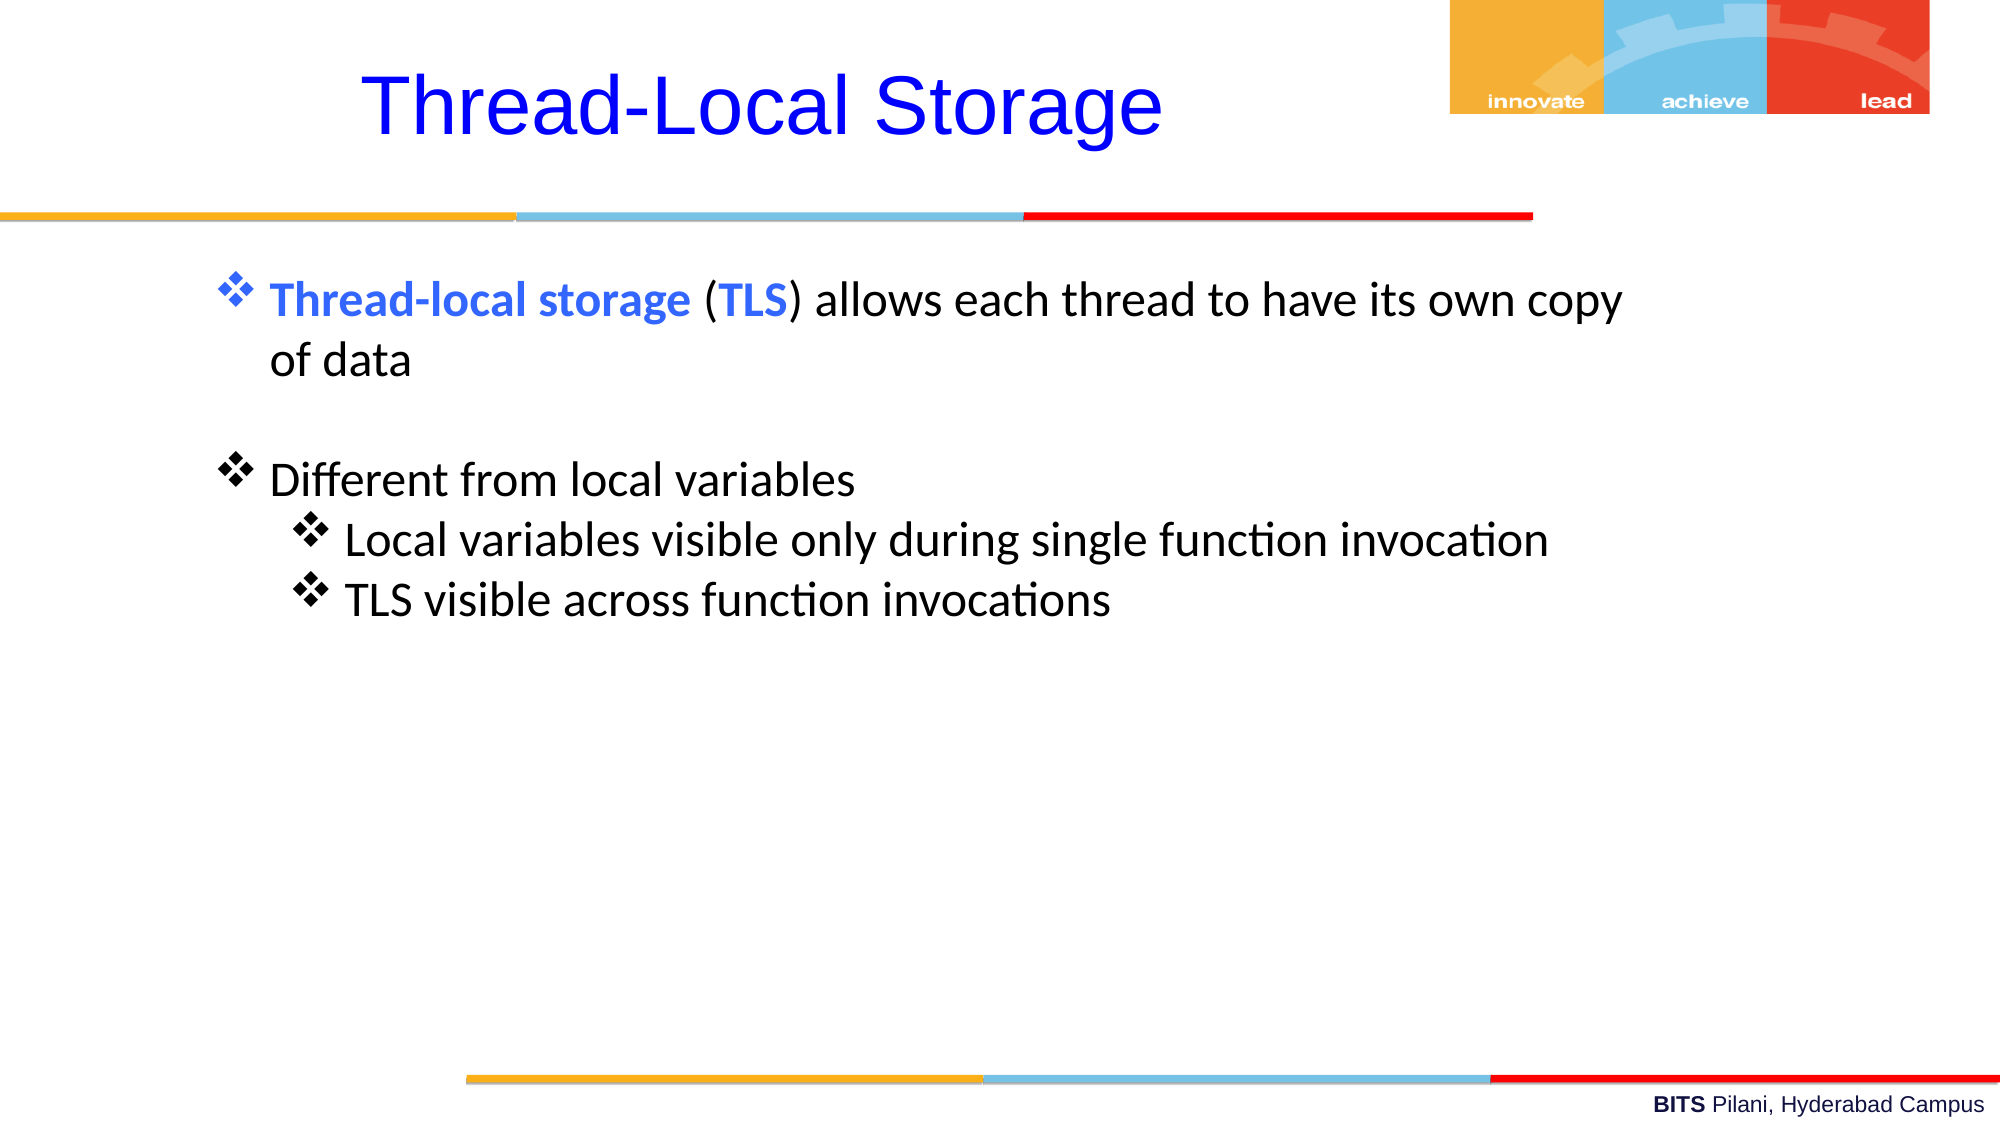

Thread-Local Storage
Thread-local storage (TLS) allows each thread to have its own copy of data

Different from local variables
Local variables visible only during single function invocation
TLS visible across function invocations